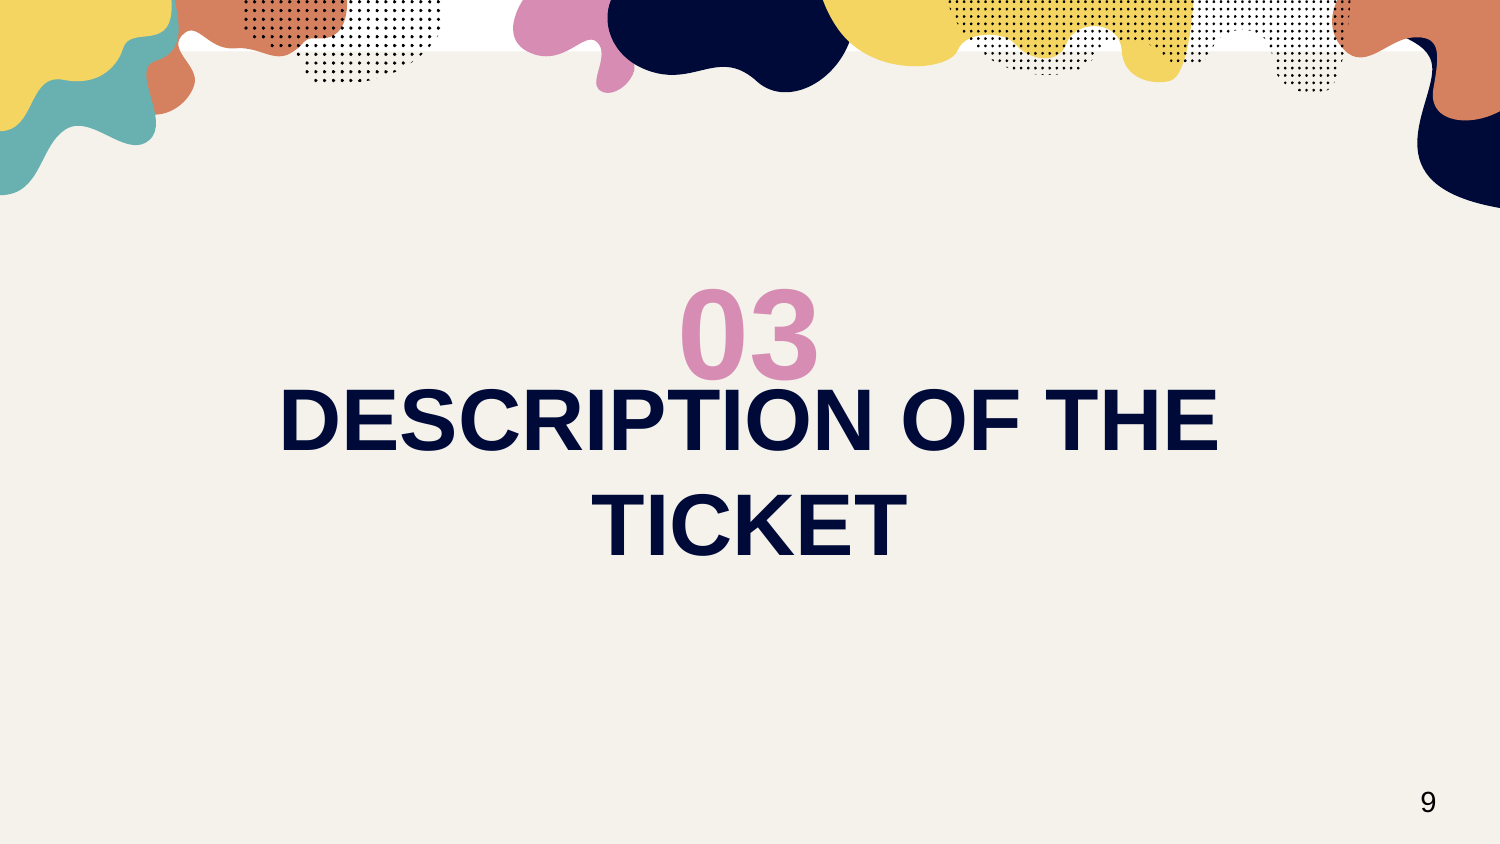

03
# DESCRIPTION OF THE TICKET
9